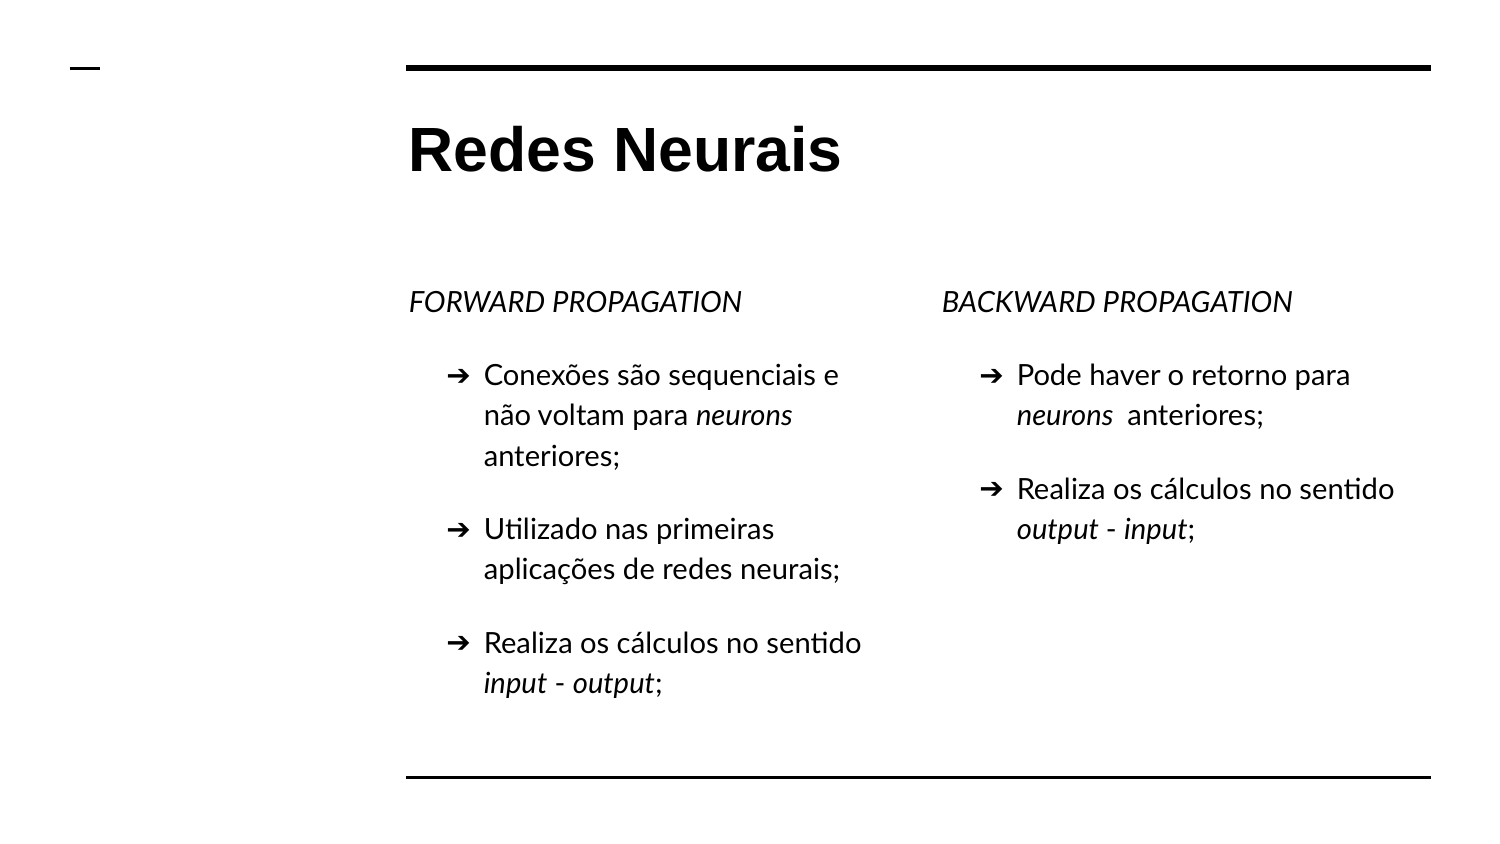

# Redes Neurais
FORWARD PROPAGATION
Conexões são sequenciais e não voltam para neurons anteriores;
Utilizado nas primeiras aplicações de redes neurais;
Realiza os cálculos no sentido input - output;

BACKWARD PROPAGATION
Pode haver o retorno para neurons  anteriores;
Realiza os cálculos no sentido output - input;